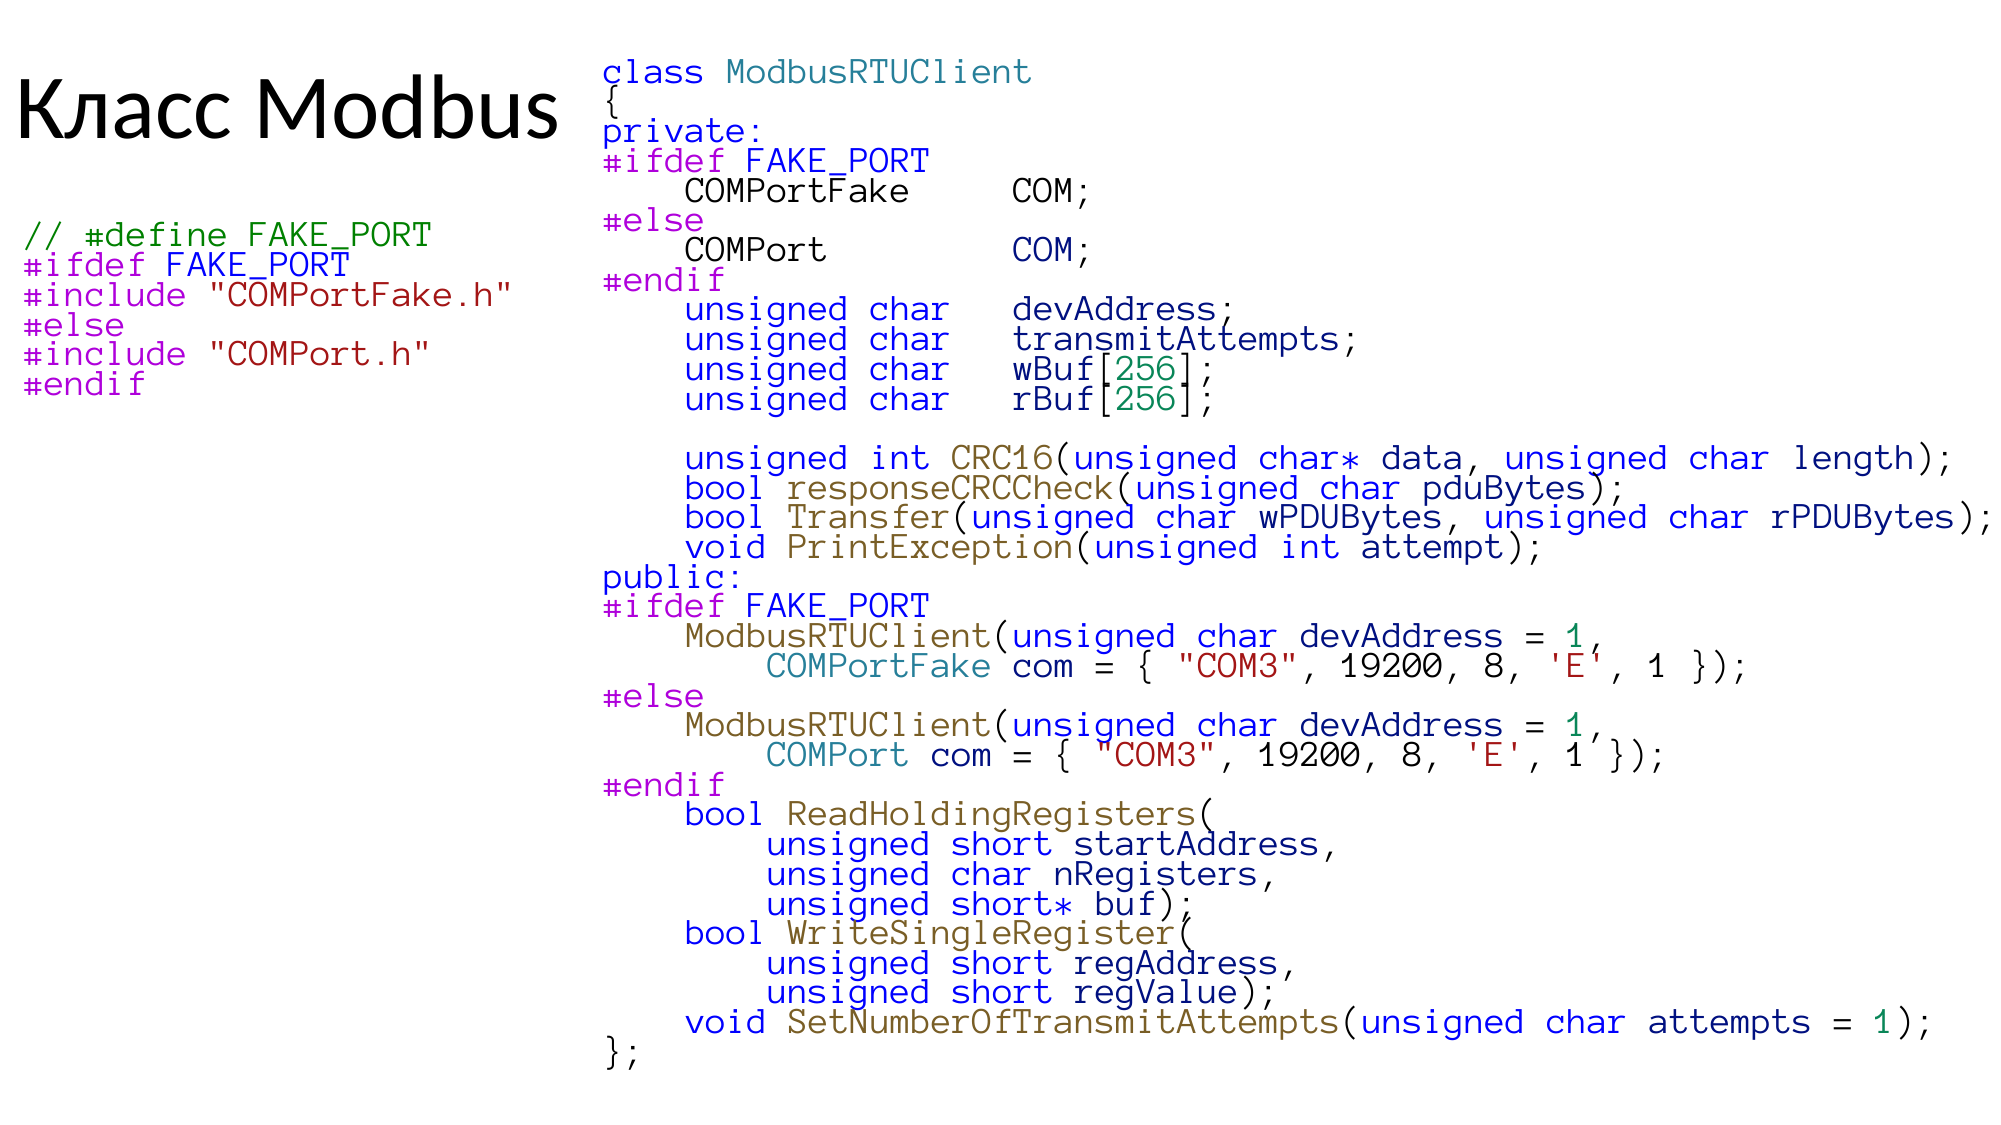

# Класс Modbus
class ModbusRTUClient
{
private:
#ifdef FAKE_PORT
    COMPortFake     COM;
#else
    COMPort         COM;
#endif
    unsigned char   devAddress;
    unsigned char   transmitAttempts;
    unsigned char   wBuf[256];
    unsigned char   rBuf[256];

    unsigned int CRC16(unsigned char* data, unsigned char length);
    bool responseCRCCheck(unsigned char pduBytes);
    bool Transfer(unsigned char wPDUBytes, unsigned char rPDUBytes);
    void PrintException(unsigned int attempt);
public:
#ifdef FAKE_PORT
    ModbusRTUClient(unsigned char devAddress = 1,
        COMPortFake com = { "COM3", 19200, 8, 'E', 1 });
#else
    ModbusRTUClient(unsigned char devAddress = 1,
        COMPort com = { "COM3", 19200, 8, 'E', 1 });
#endif
    bool ReadHoldingRegisters(
        unsigned short startAddress,
        unsigned char nRegisters,
        unsigned short* buf);
    bool WriteSingleRegister(
        unsigned short regAddress,
        unsigned short regValue);
    void SetNumberOfTransmitAttempts(unsigned char attempts = 1);
};
// #define FAKE_PORT
#ifdef FAKE_PORT
#include "COMPortFake.h"
#else
#include "COMPort.h"
#endif